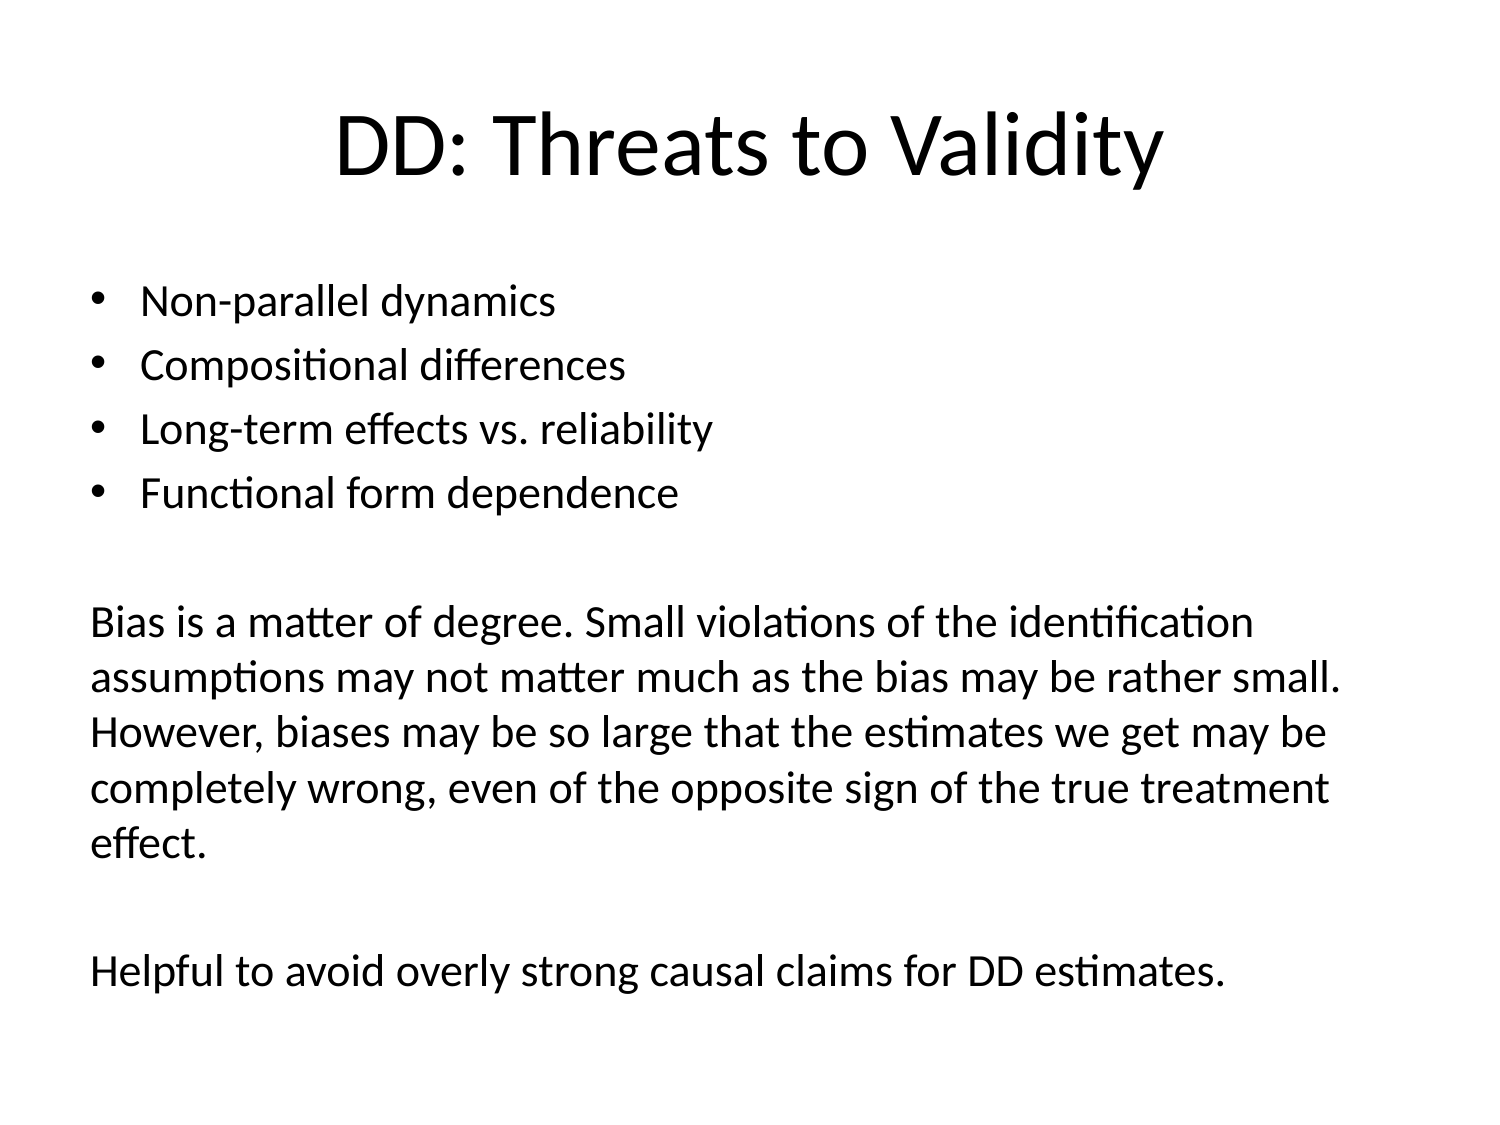

# DD: Threats to Validity
Non-parallel dynamics
Compositional differences
Long-term effects vs. reliability
Functional form dependence

Bias is a matter of degree. Small violations of the identification assumptions may not matter much as the bias may be rather small. However, biases may be so large that the estimates we get may be completely wrong, even of the opposite sign of the true treatment effect.

Helpful to avoid overly strong causal claims for DD estimates.